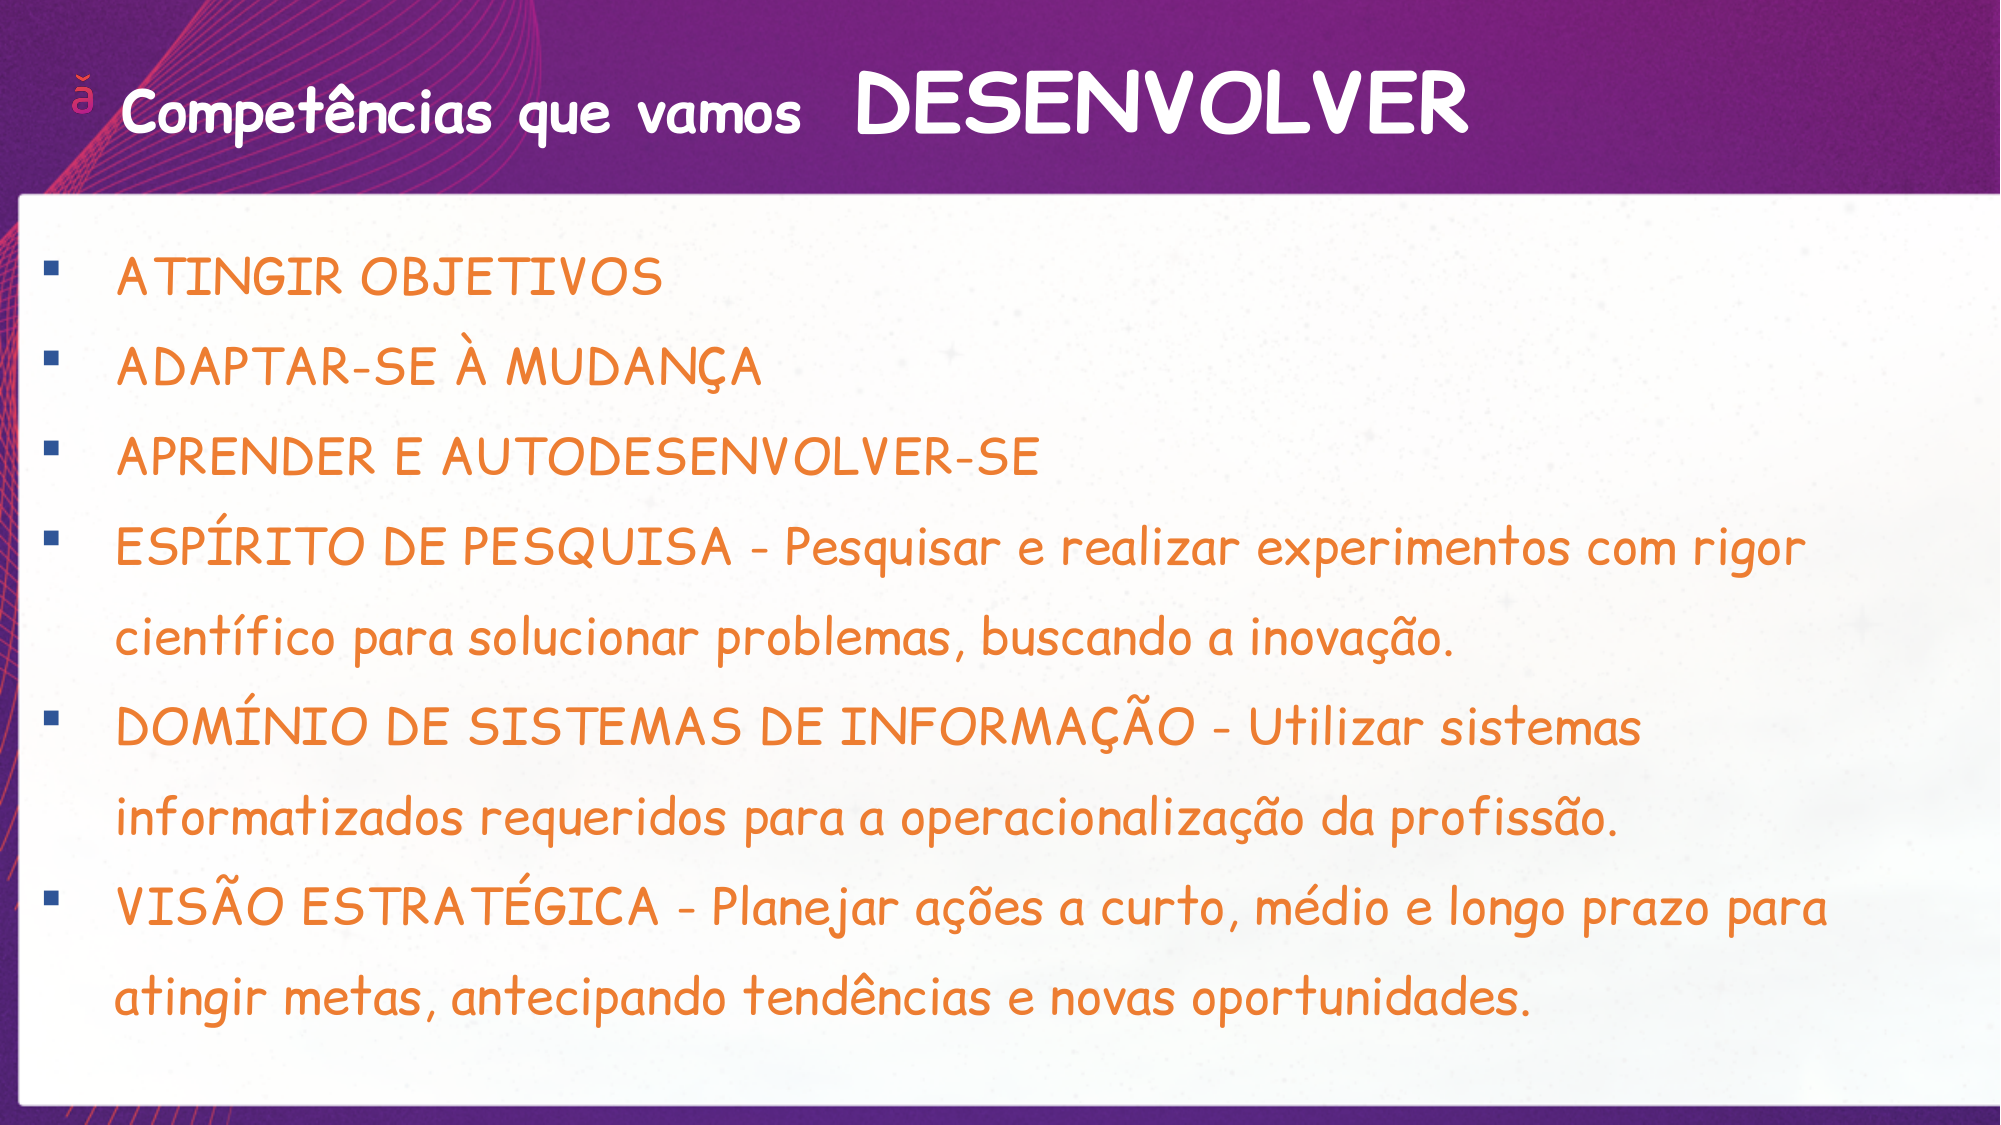

Competências que vamos  DESENVOLVER
ATINGIR OBJETIVOS
ADAPTAR-SE À MUDANÇA
APRENDER E AUTODESENVOLVER-SE
ESPÍRITO DE PESQUISA - Pesquisar e realizar experimentos com rigor científico para solucionar problemas, buscando a inovação.
DOMÍNIO DE SISTEMAS DE INFORMAÇÃO - Utilizar sistemas informatizados requeridos para a operacionalização da profissão.
VISÃO ESTRATÉGICA - Planejar ações a curto, médio e longo prazo para atingir metas, antecipando tendências e novas oportunidades.